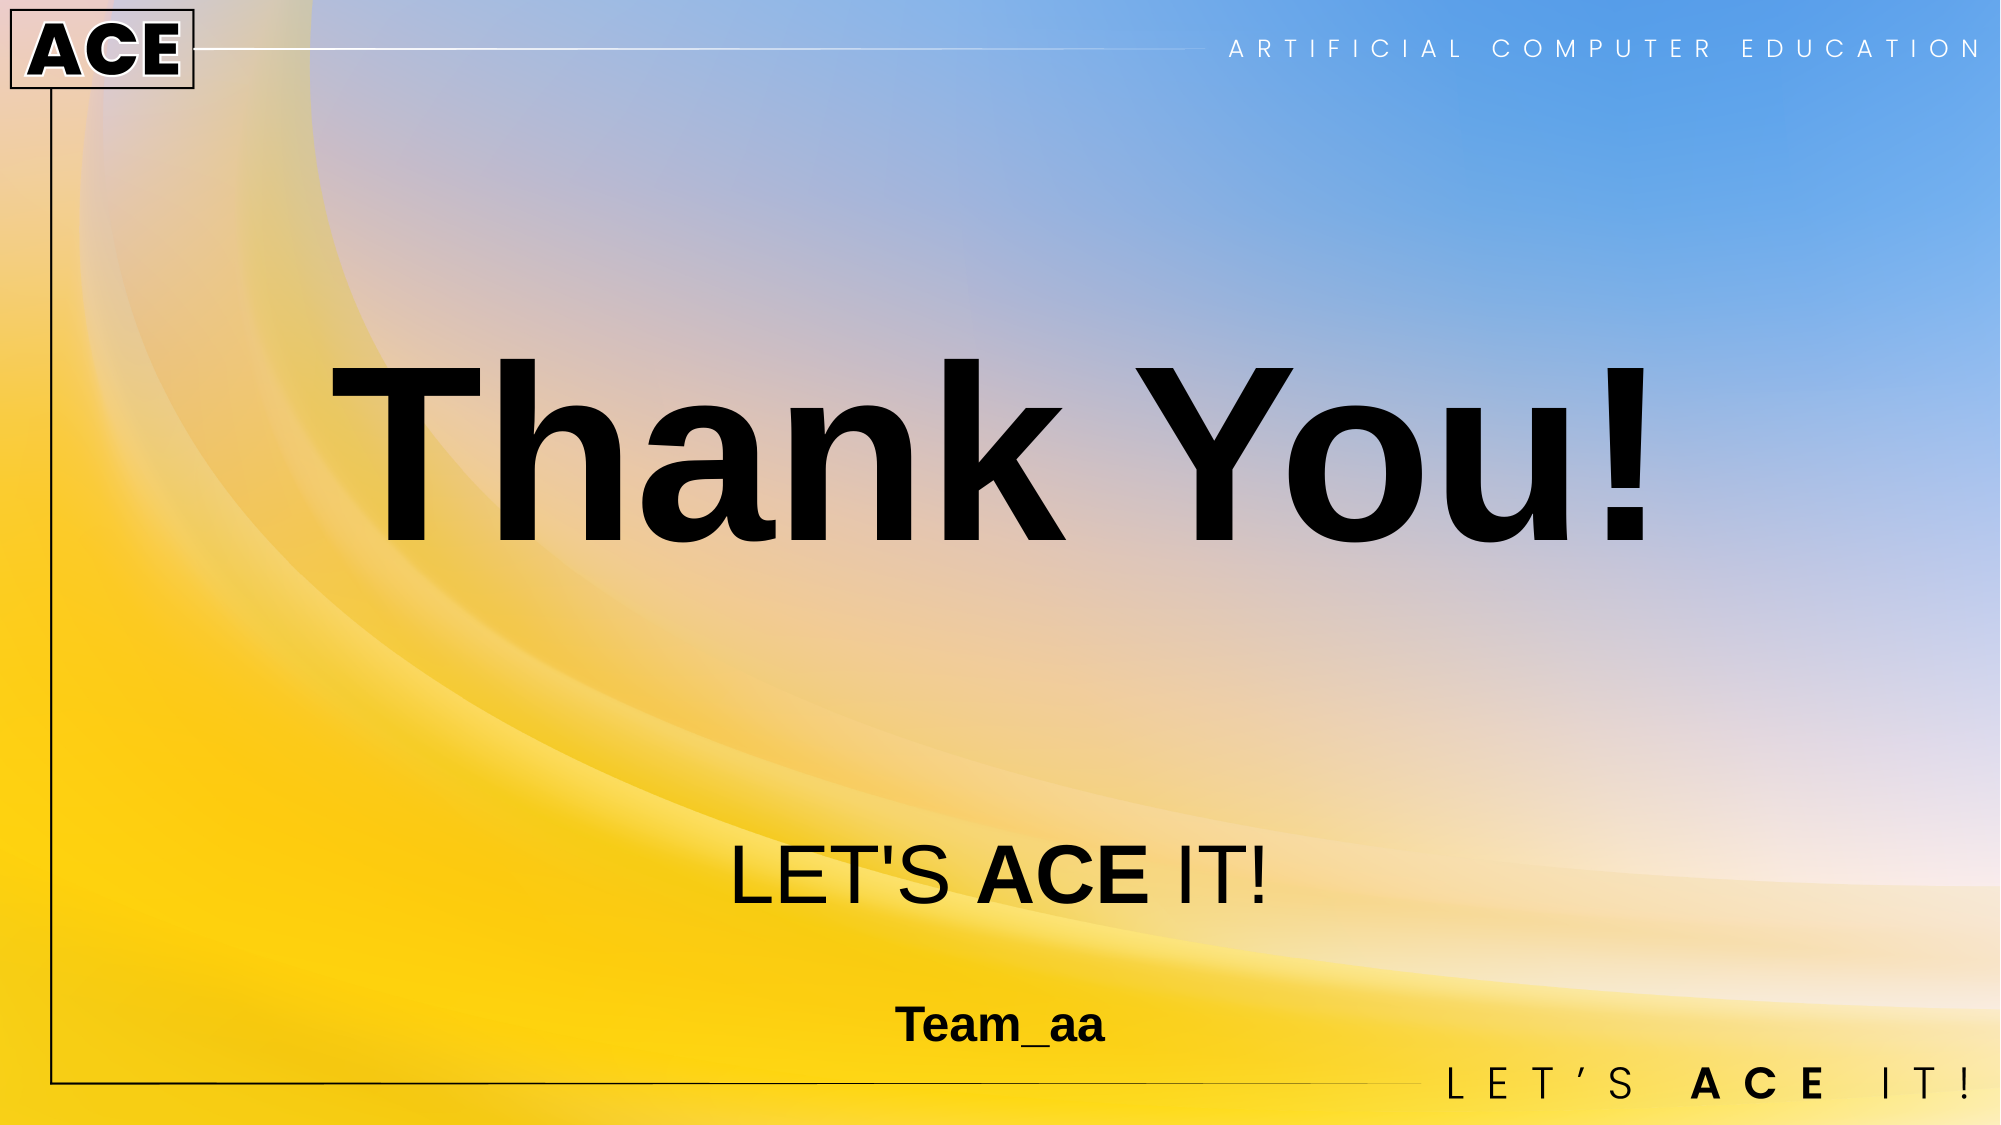

# Thank You!
LET'S ACE IT!

Team_aa